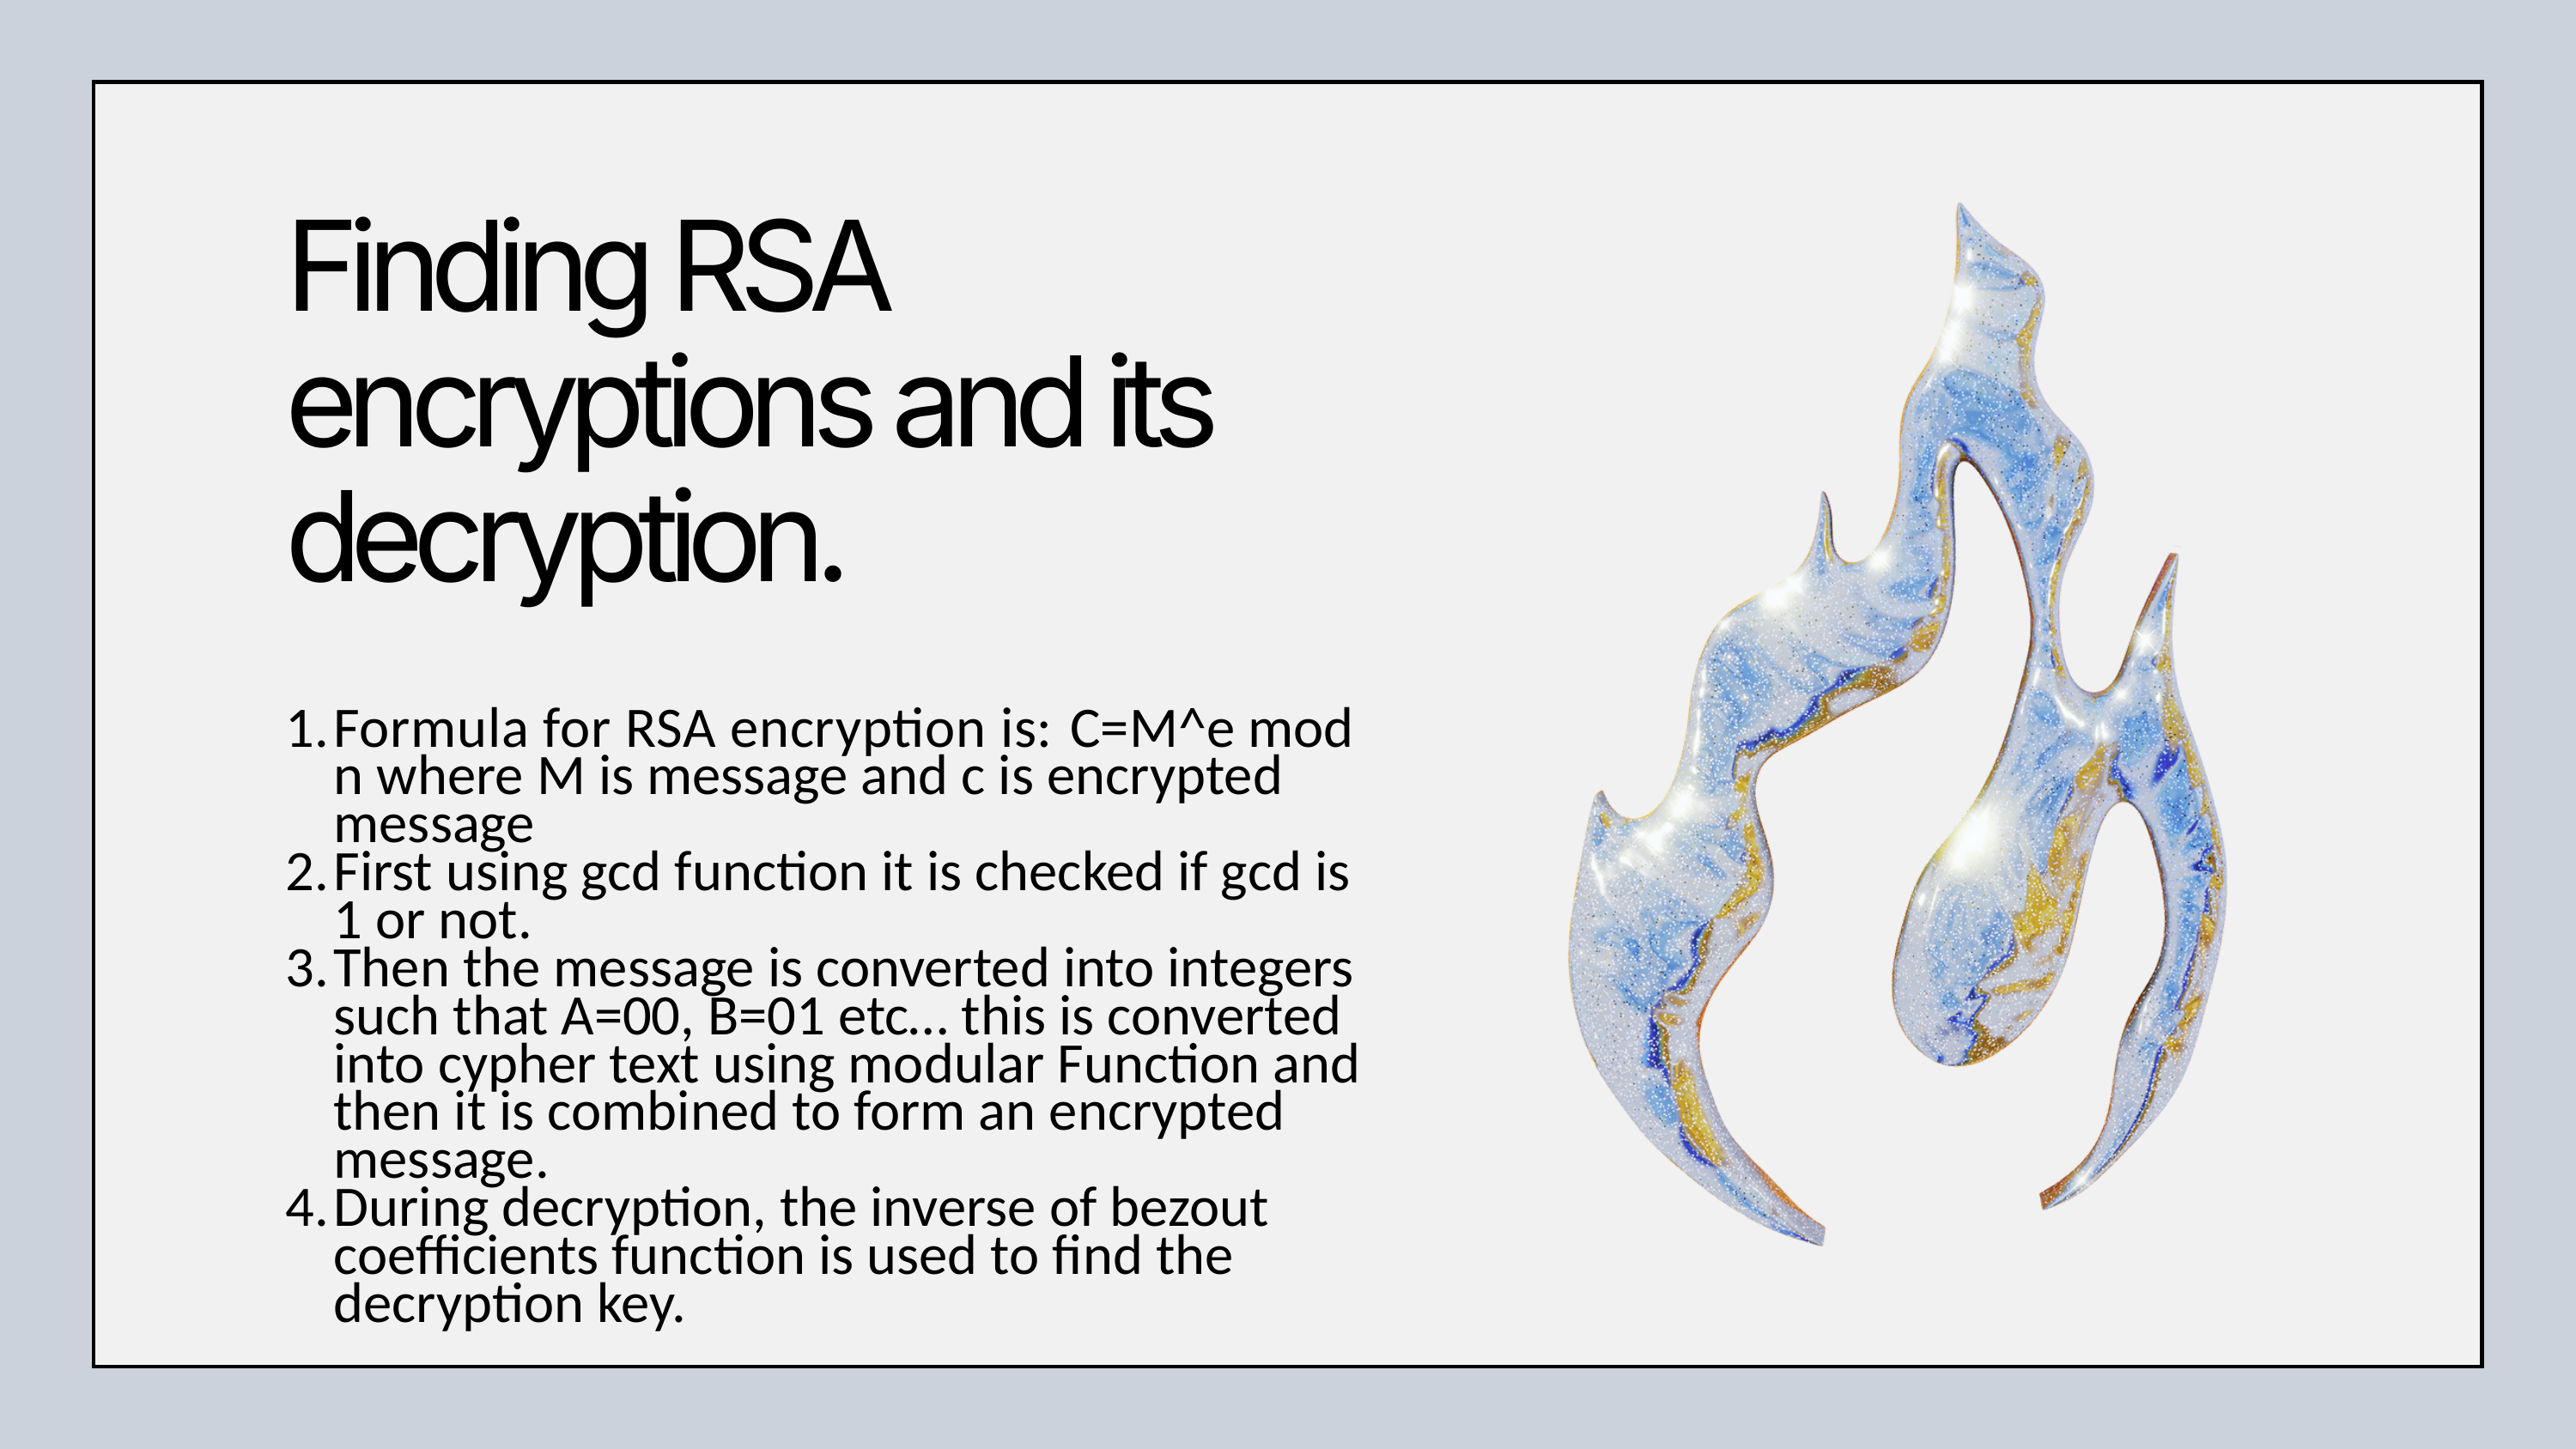

Finding RSA encryptions and its decryption.

Formula for RSA encryption is: C=M^e mod n where M is message and c is encrypted message
First using gcd function it is checked if gcd is 1 or not.
Then the message is converted into integers such that A=00, B=01 etc… this is converted into cypher text using modular Function and then it is combined to form an encrypted message.
During decryption, the inverse of bezout coefficients function is used to find the decryption key.